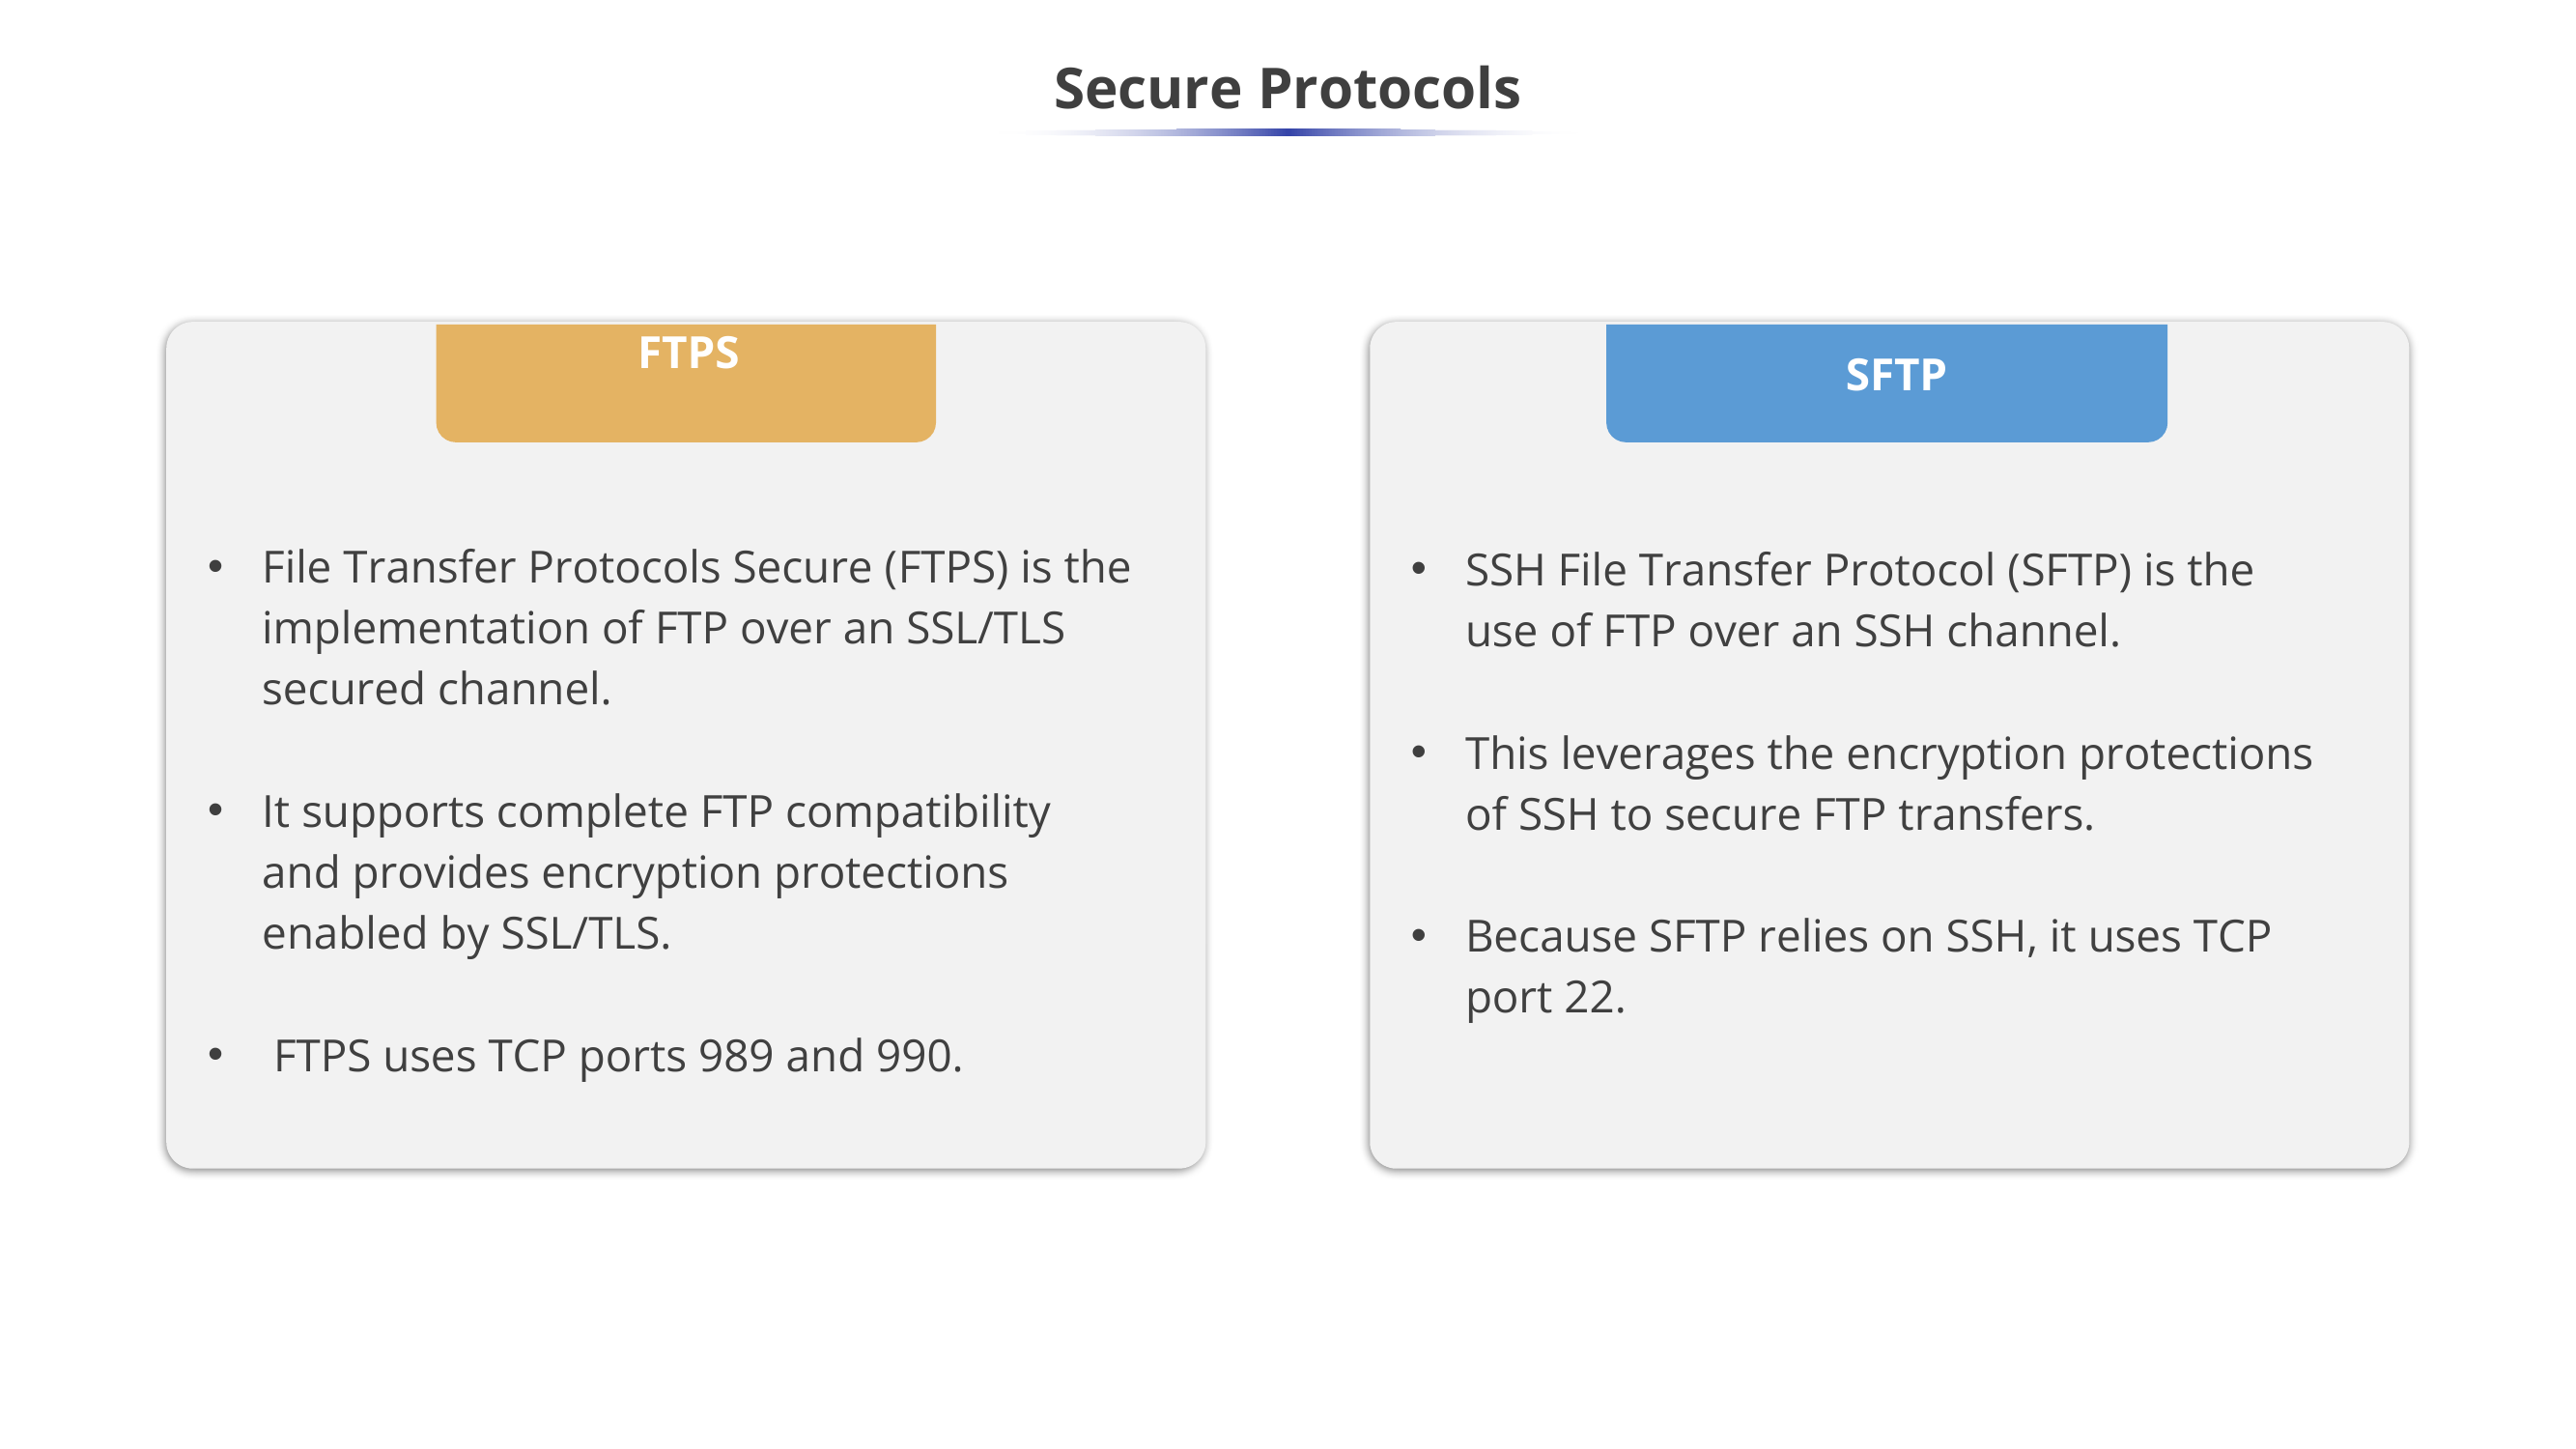

# Secure Protocols

FTPS

File Transfer Protocols Secure (FTPS) is the implementation of FTP over an SSL/TLS secured channel.

It supports complete FTP compatibility and provides encryption protections enabled by SSL/TLS.

 FTPS uses TCP ports 989 and 990.

SFTP
SSH File Transfer Protocol (SFTP) is the use of FTP over an SSH channel.

This leverages the encryption protections of SSH to secure FTP transfers.

Because SFTP relies on SSH, it uses TCP port 22.